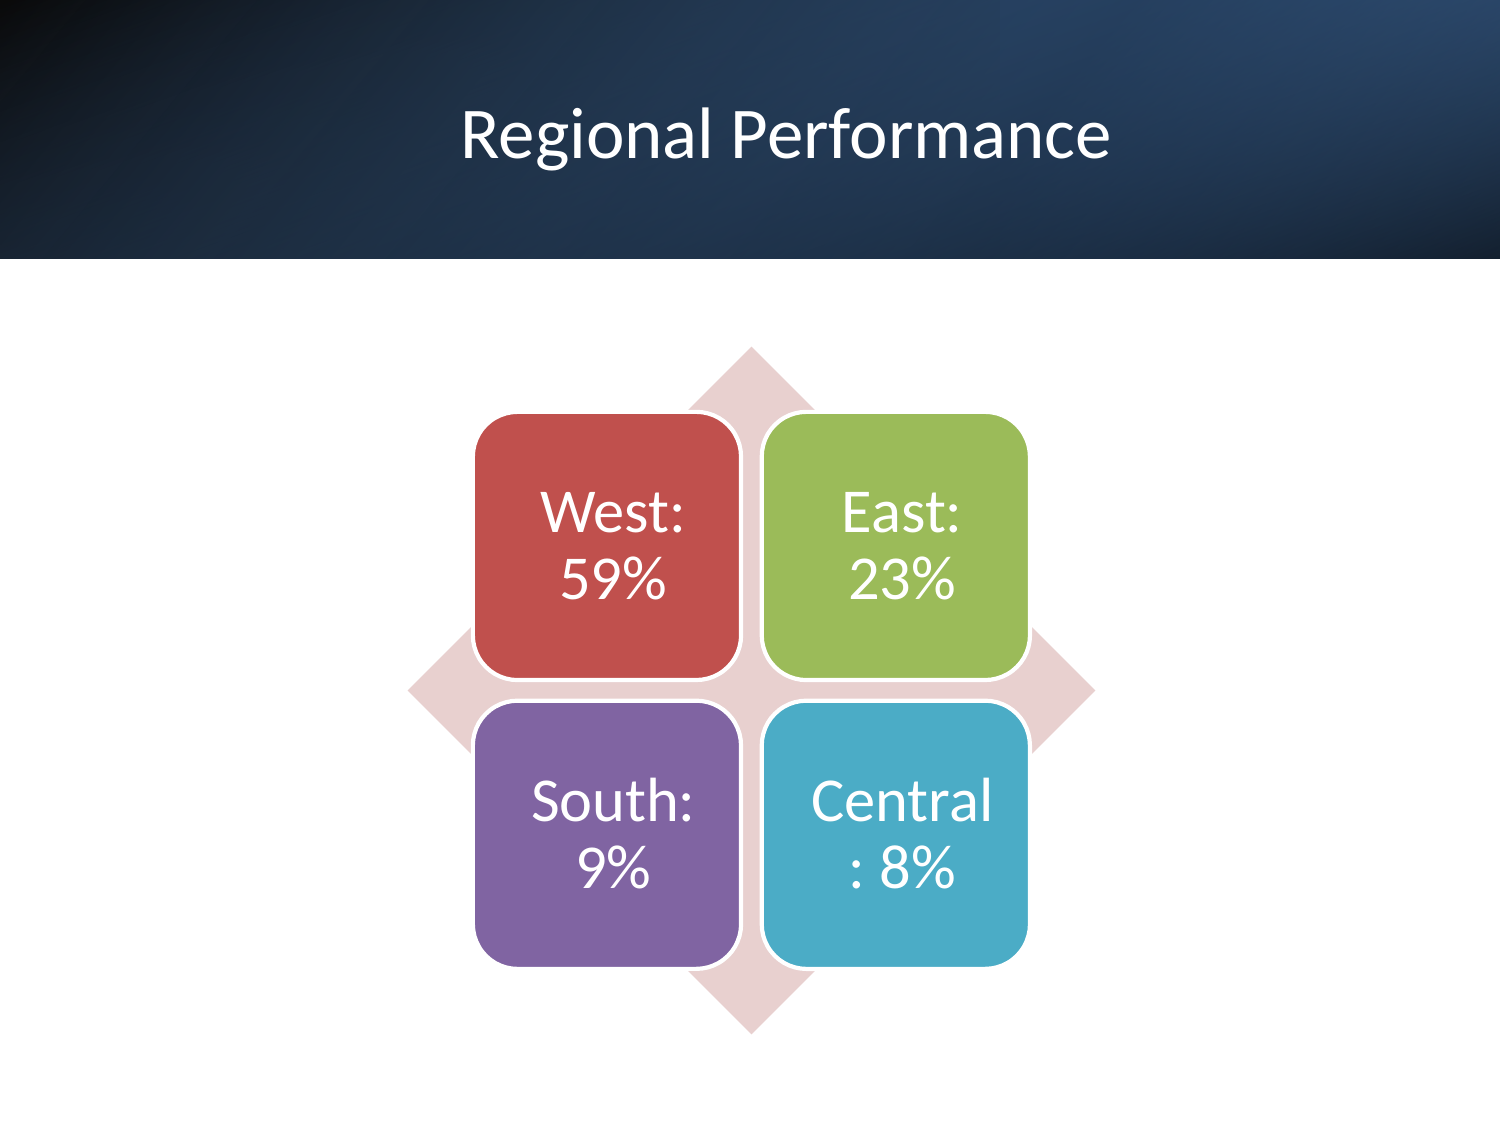

# Regional Performance
West: 59%
East: 23%
South: 9%
Central: 8%